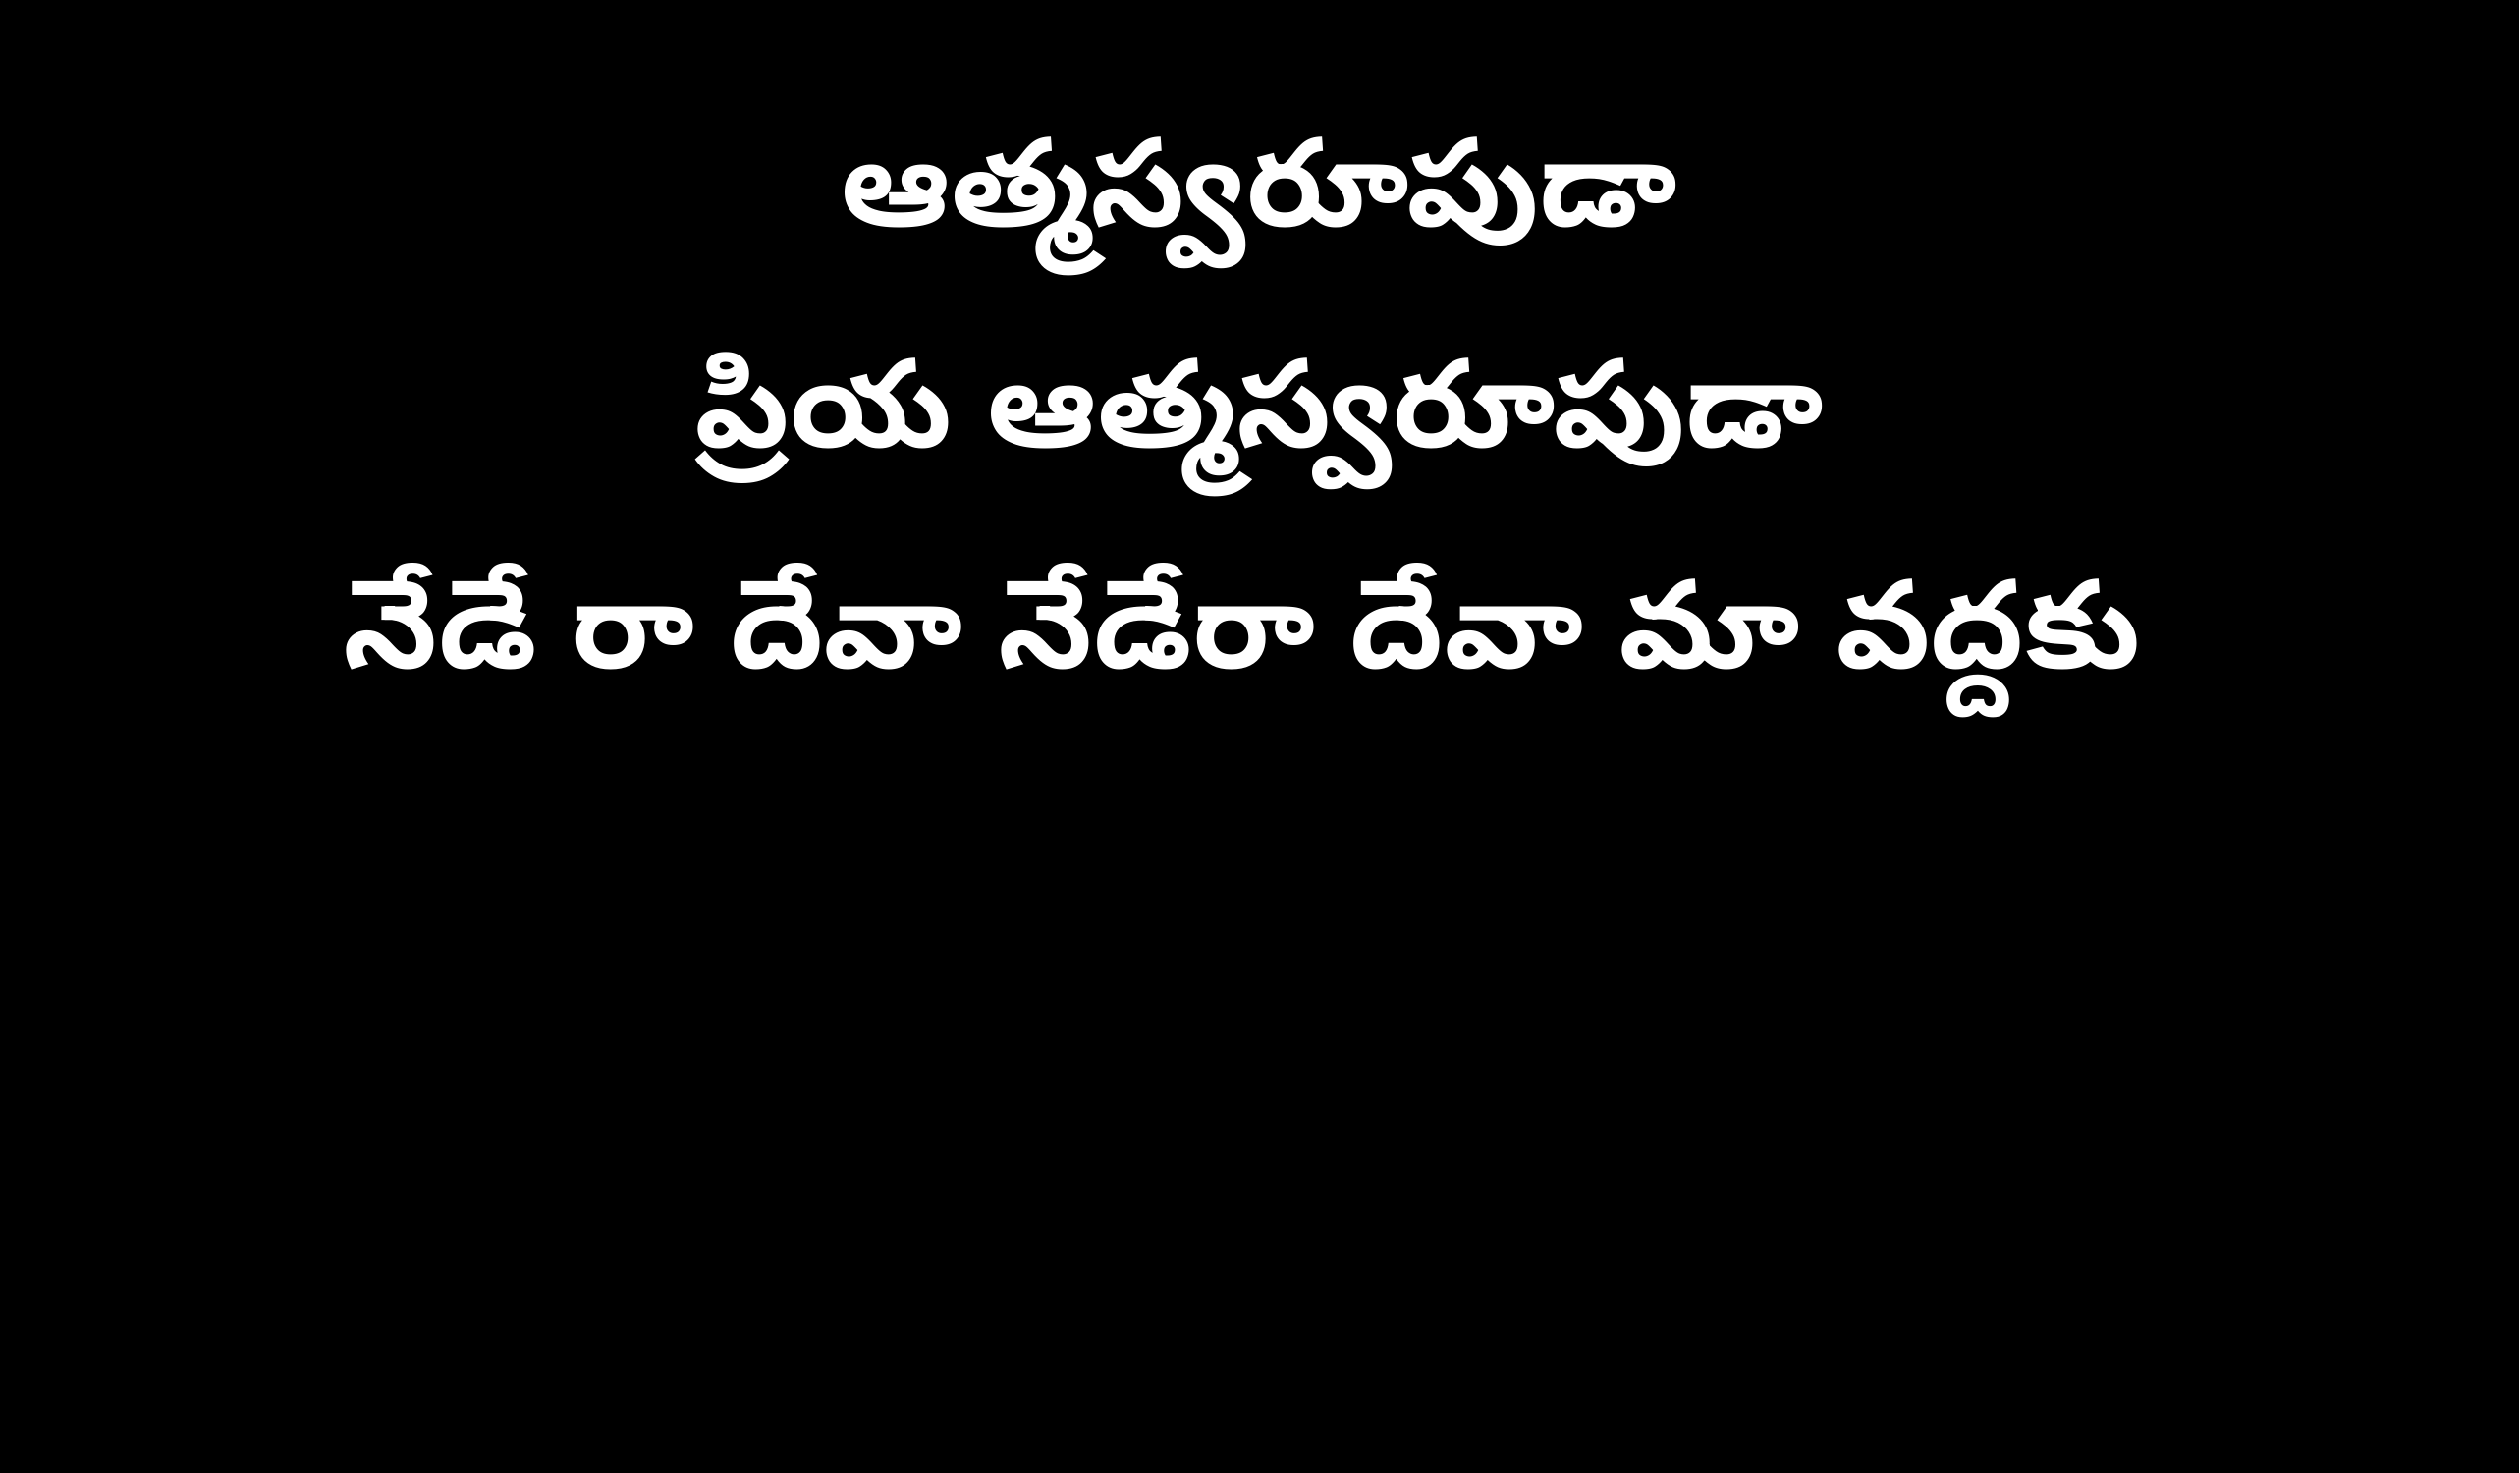

ఆత్మస్వరూపుడా
ప్రియ ఆత్మస్వరూపుడా
నేడే రా దేవా నేడేరా దేవా మా వద్దకు